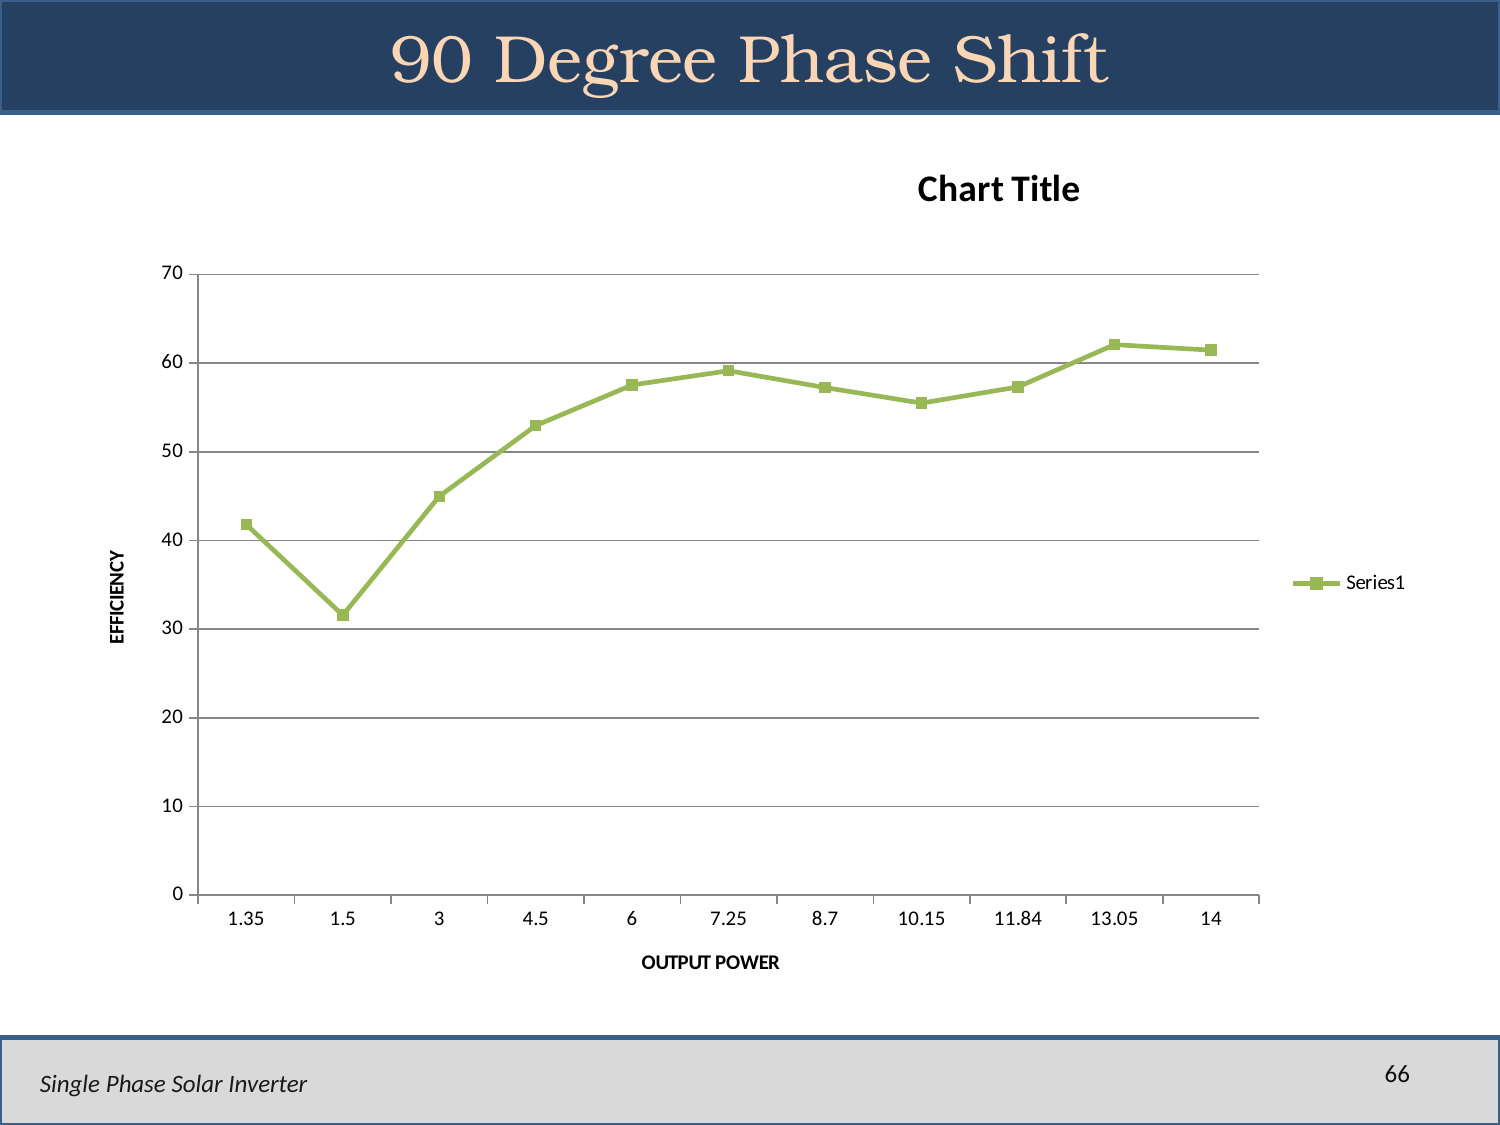

# 90 Degree Phase Shift

### Chart:

| Category |  |
|---|---|
| 1.35 | 41.79000000000001 |
| 1.5 | 31.57 |
| 3 | 44.98 |
| 4.5 | 52.96 |
| 6 | 57.53 |
| 7.25 | 59.14 |
| 8.7000000000000011 | 57.24 |
| 10.15 | 55.49 |
| 11.84 | 57.309999999999995 |
| 13.05 | 62.08 |
| 14 | 61.46 |
66
Single Phase Solar Inverter